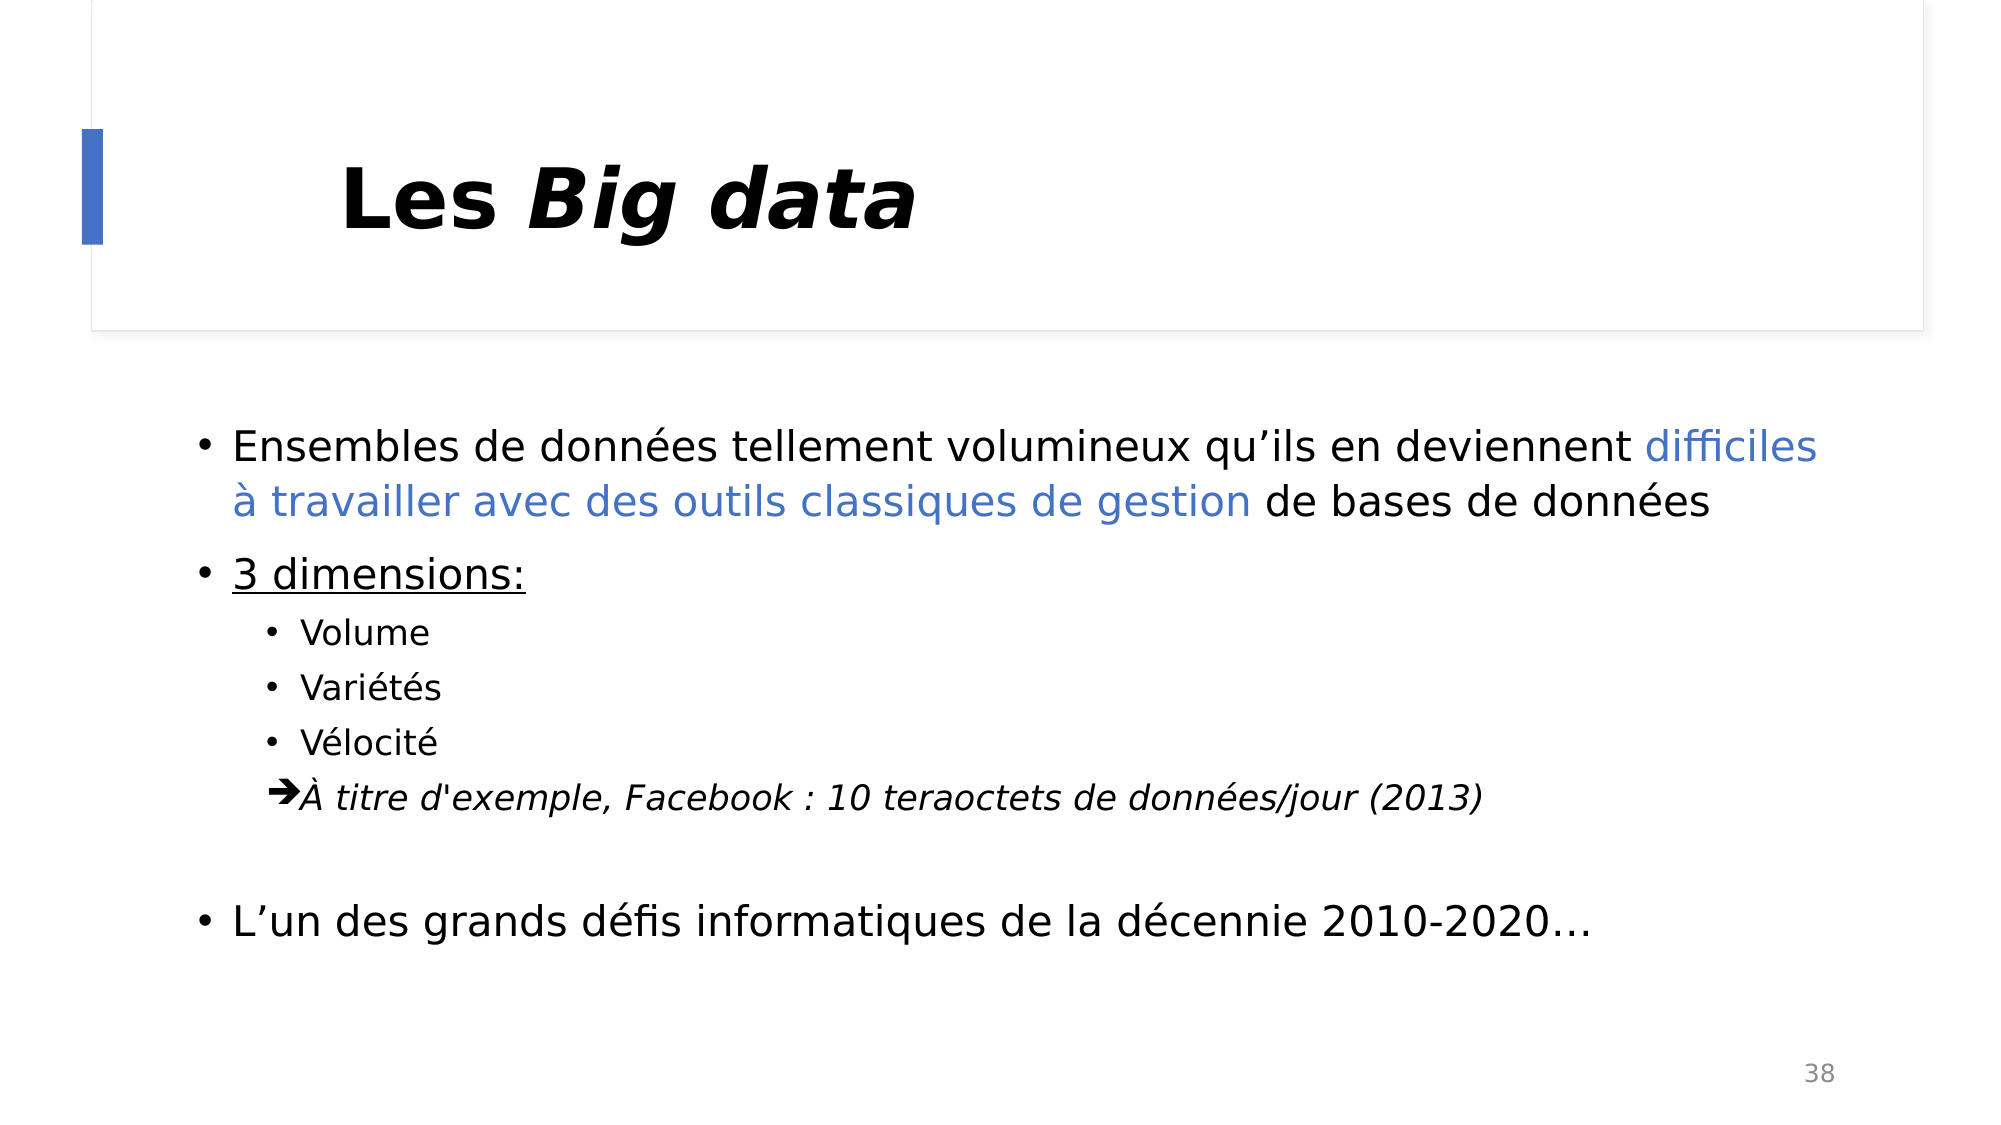

# Les Big data
Ensembles de données tellement volumineux qu’ils en deviennent difficiles à travailler avec des outils classiques de gestion de bases de données
3 dimensions:
Volume
Variétés
Vélocité
À titre d'exemple, Facebook : 10 teraoctets de données/jour (2013)

L’un des grands défis informatiques de la décennie 2010-2020…

38